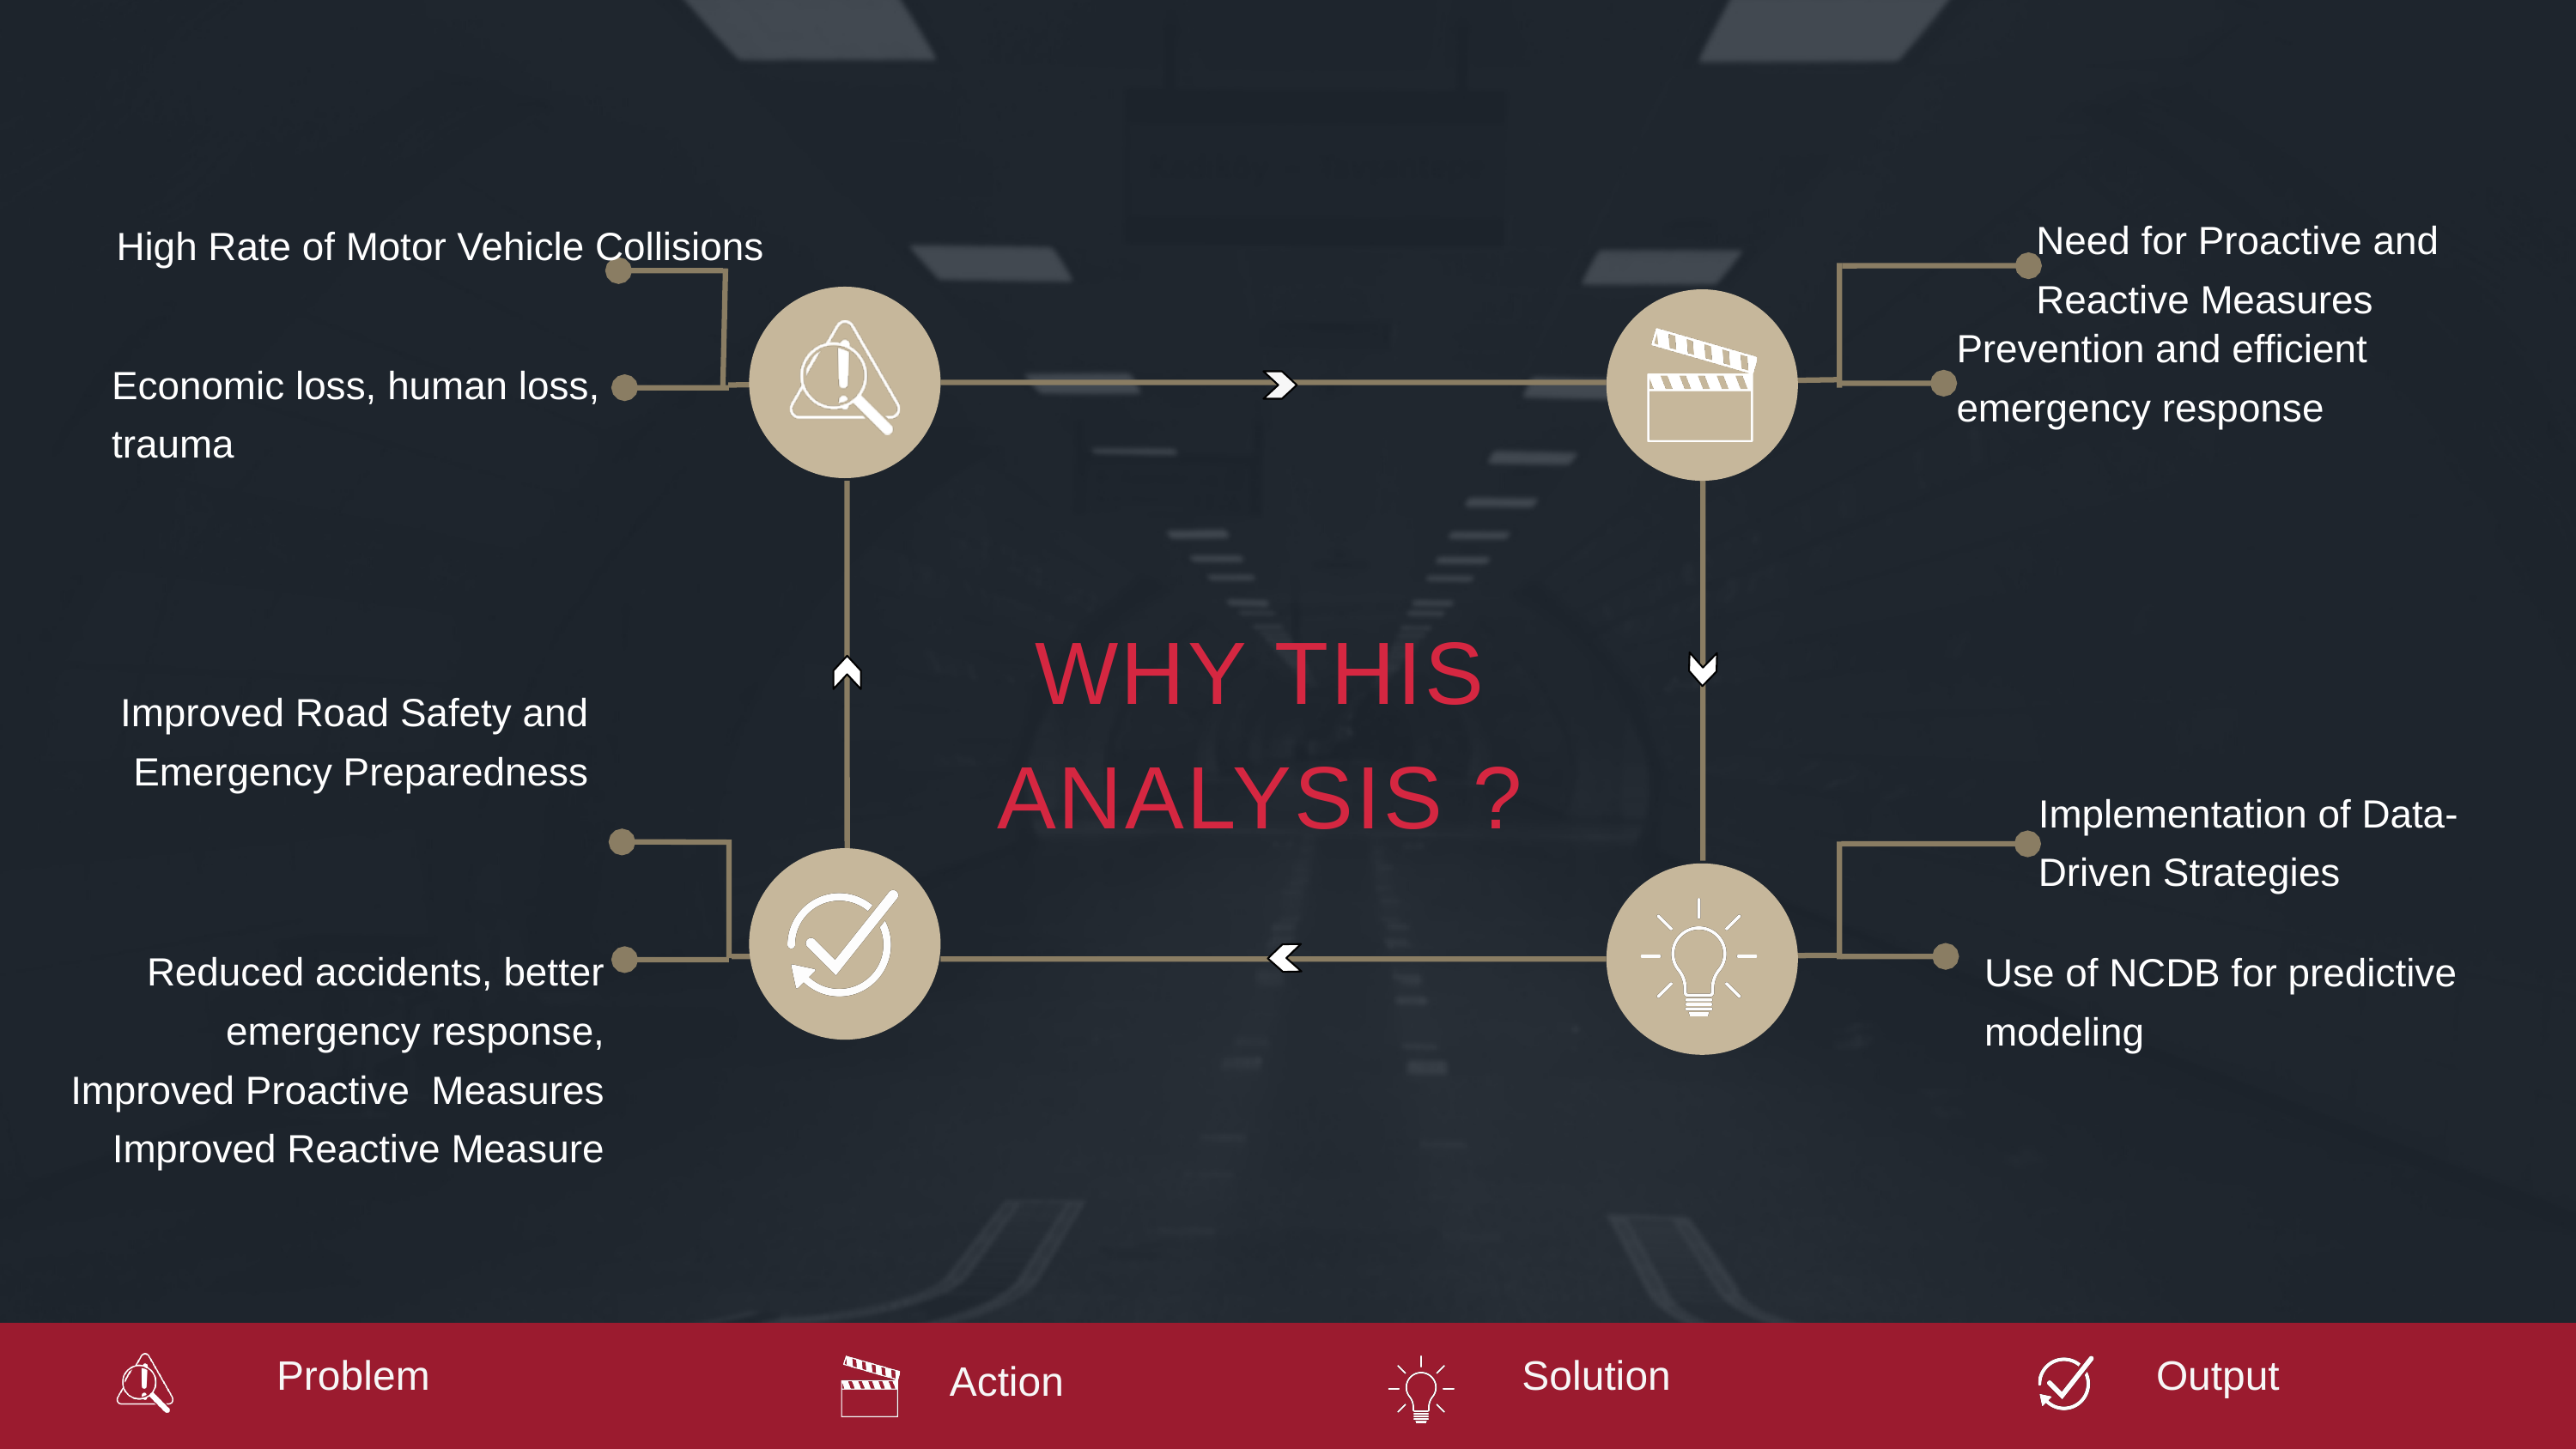

Need for Proactive and Reactive Measures
High Rate of Motor Vehicle Collisions

Prevention and efficient emergency response

Economic loss, human loss, trauma

WHY THIS
ANALYSIS ?

Improved Road Safety and Emergency Preparedness
Implementation of Data-Driven Strategies

Reduced accidents, better emergency response,
Improved Proactive  Measures
Improved Reactive Measure
Use of NCDB for predictive modeling

Problem

Action

Solution

Output